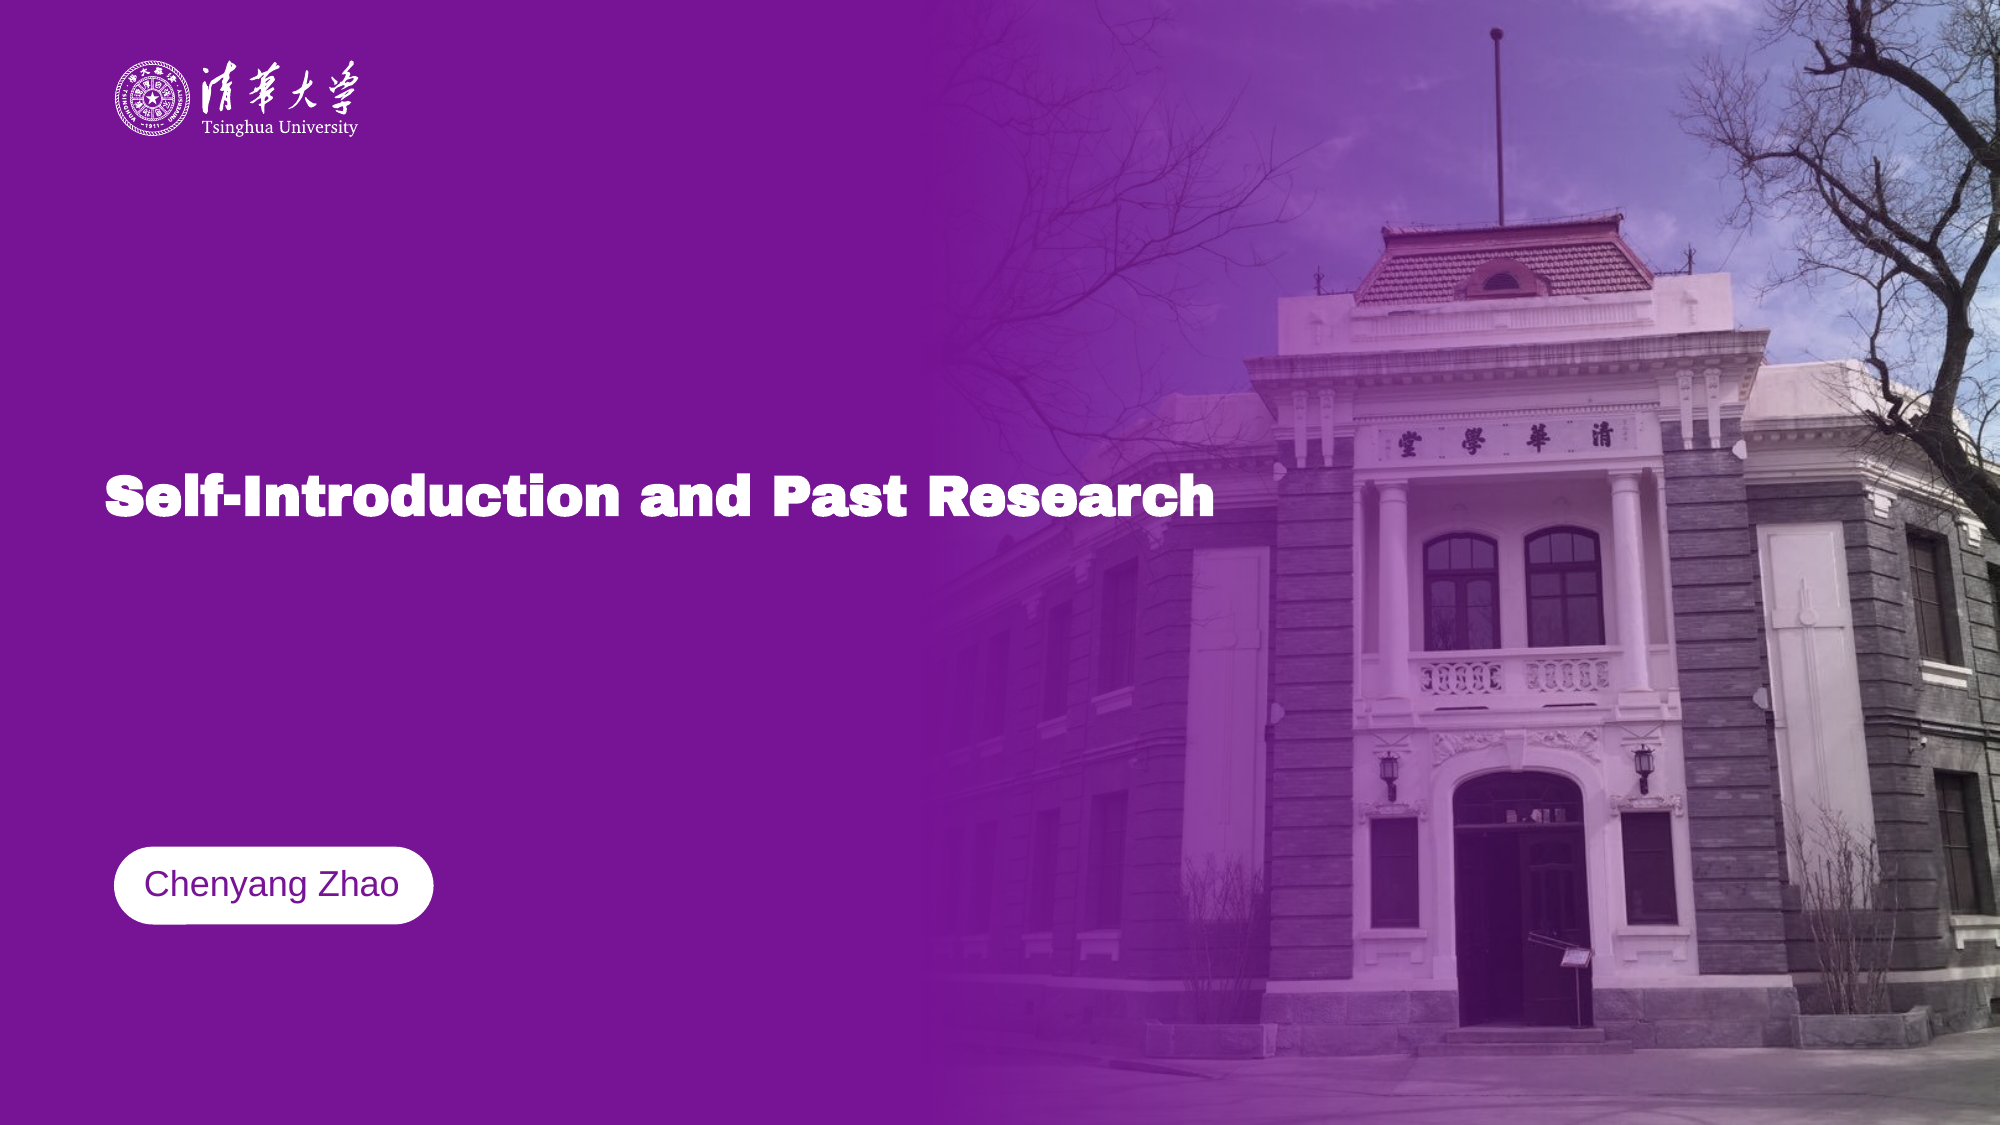

# Self-Introduction and Past Research
Chenyang Zhao